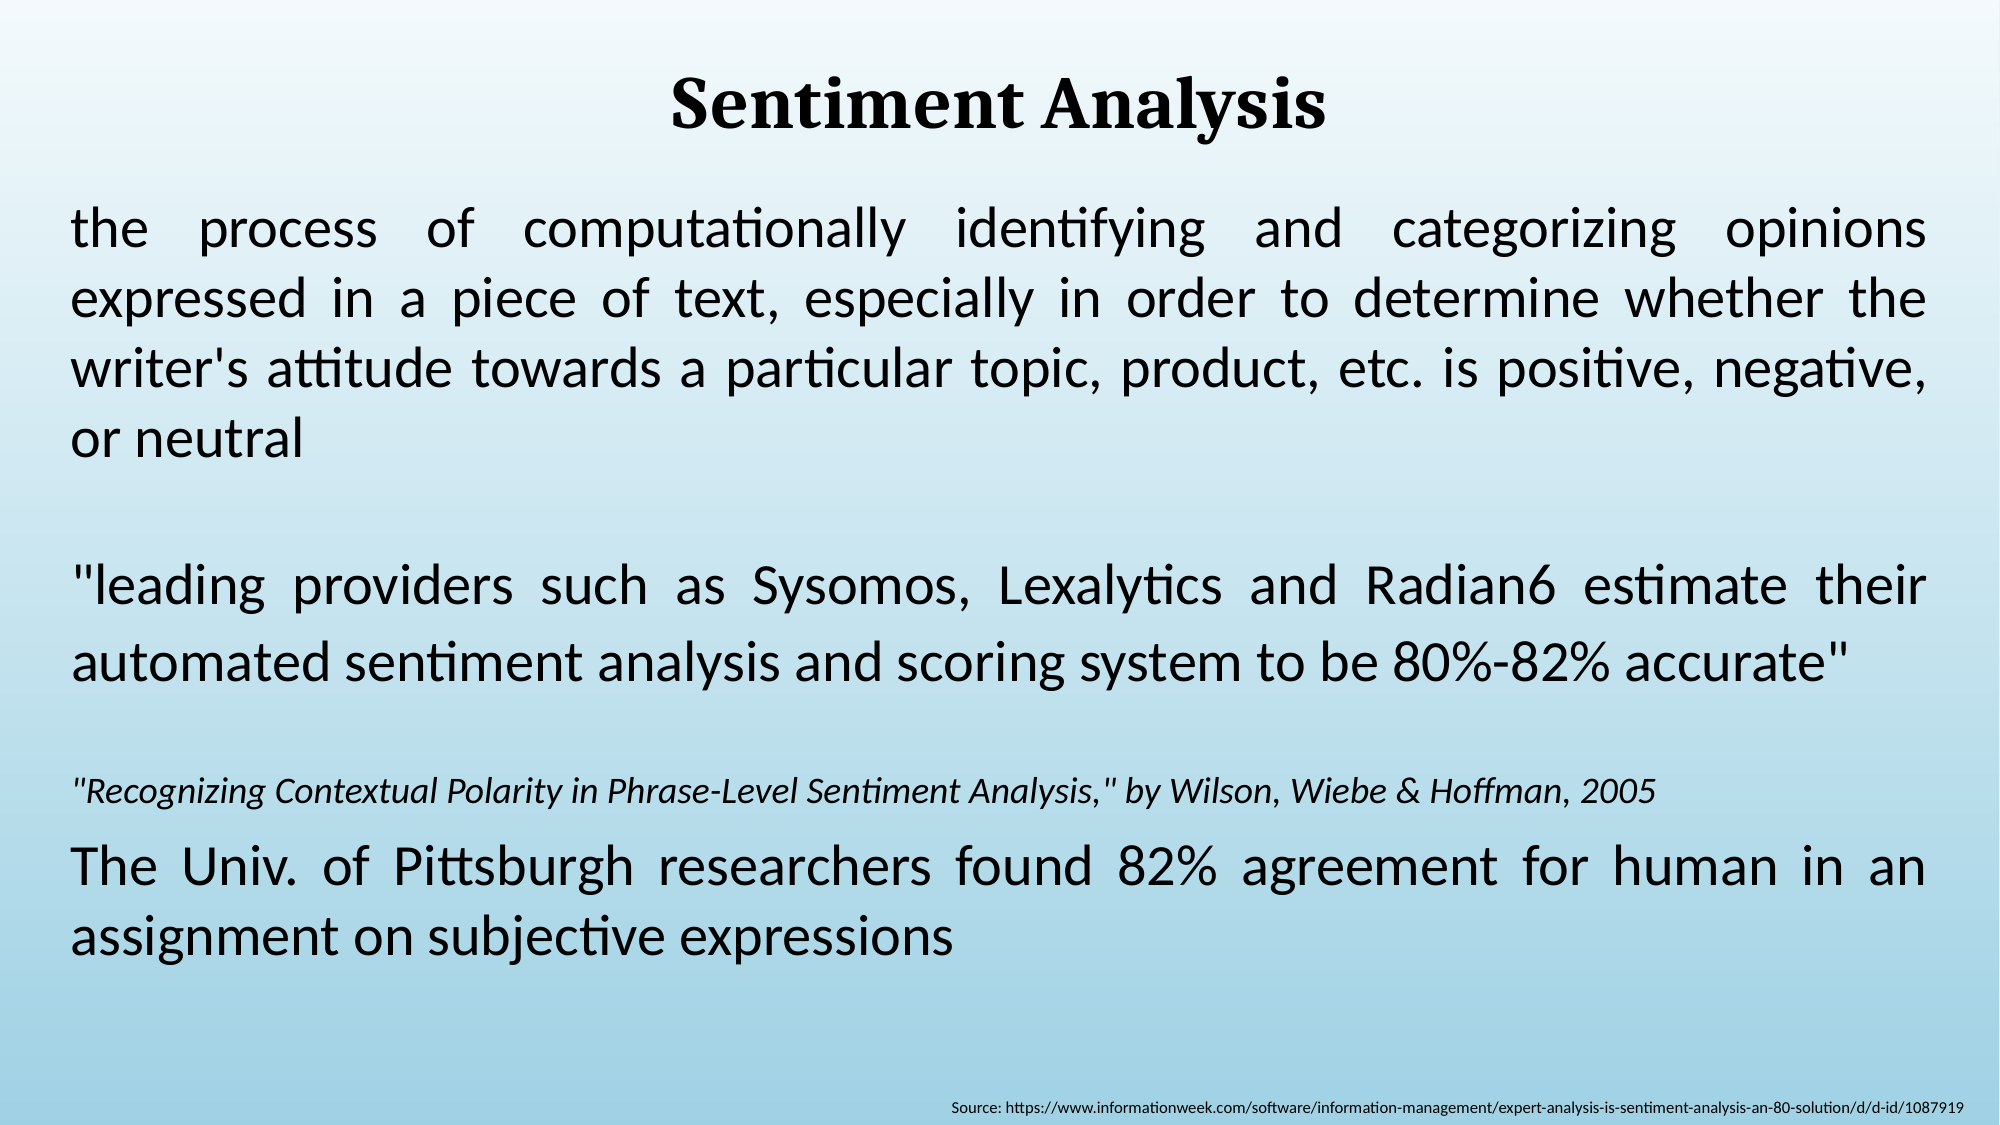

Sentiment Analysis
the process of computationally identifying and categorizing opinions expressed in a piece of text, especially in order to determine whether the writer's attitude towards a particular topic, product, etc. is positive, negative, or neutral
"leading providers such as Sysomos, Lexalytics and Radian6 estimate their automated sentiment analysis and scoring system to be 80%-82% accurate"
"Recognizing Contextual Polarity in Phrase-Level Sentiment Analysis," by Wilson, Wiebe & Hoffman, 2005
The Univ. of Pittsburgh researchers found 82% agreement for human in an assignment on subjective expressions
Source: https://www.informationweek.com/software/information-management/expert-analysis-is-sentiment-analysis-an-80-solution/d/d-id/1087919